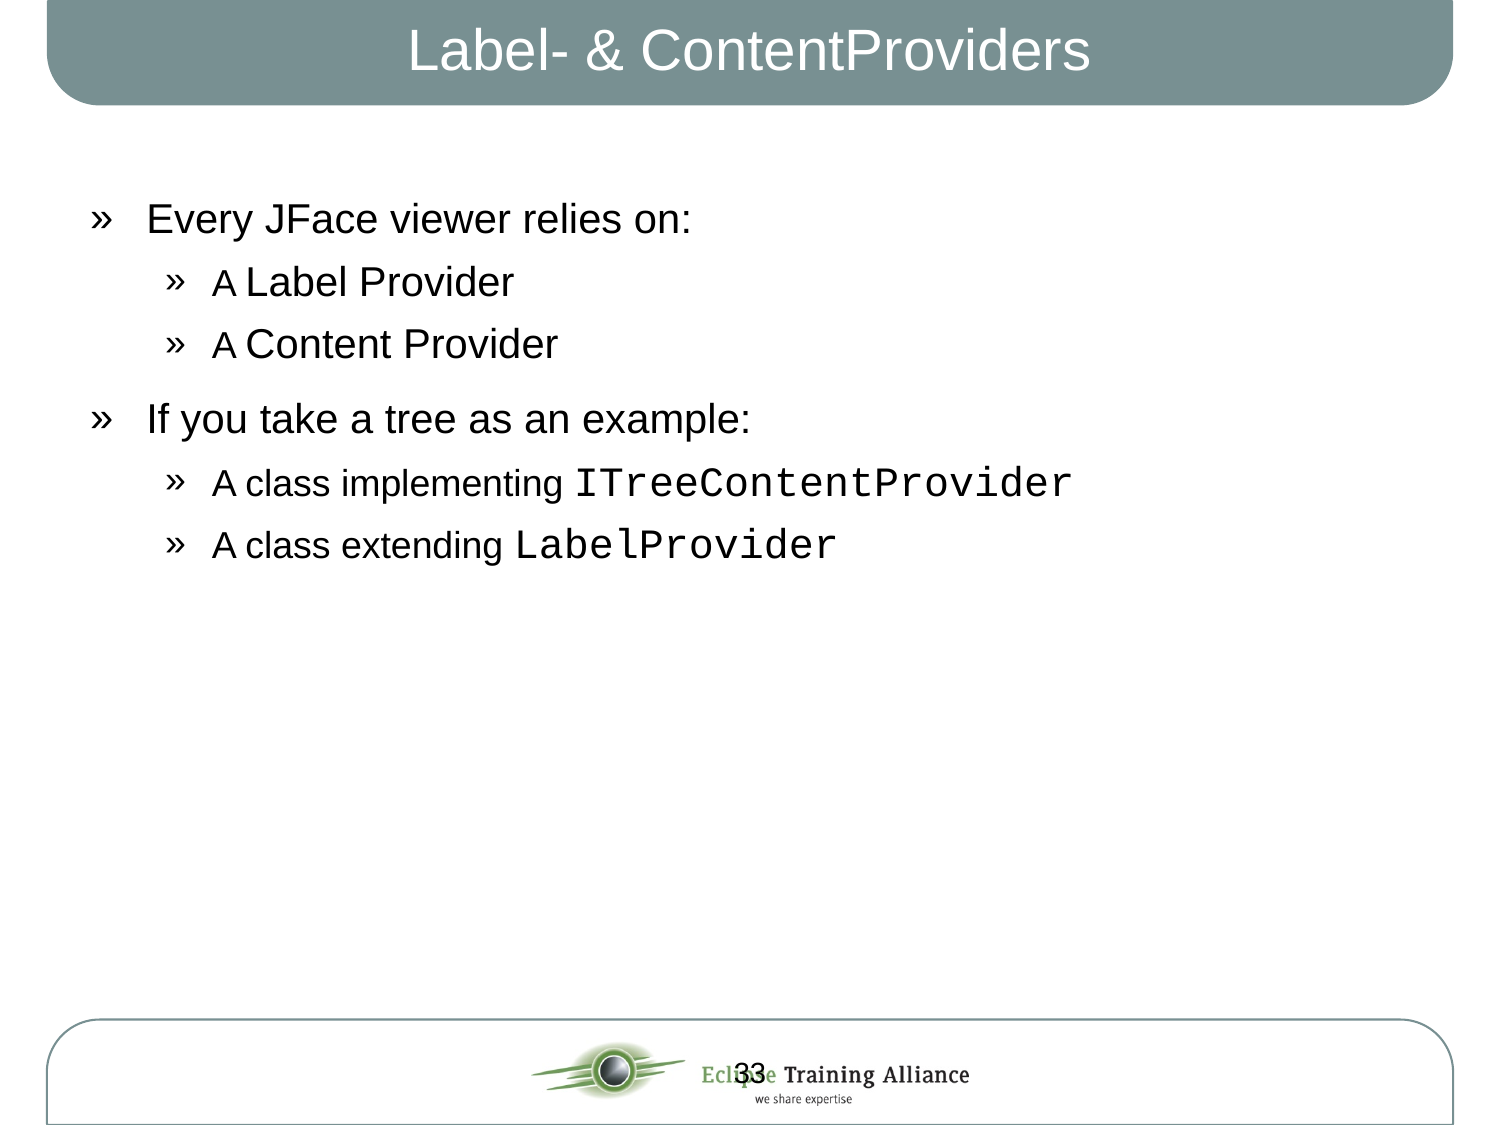

# Label- & ContentProviders
Every JFace viewer relies on:
A Label Provider
A Content Provider
If you take a tree as an example:
A class implementing ITreeContentProvider
A class extending LabelProvider
33